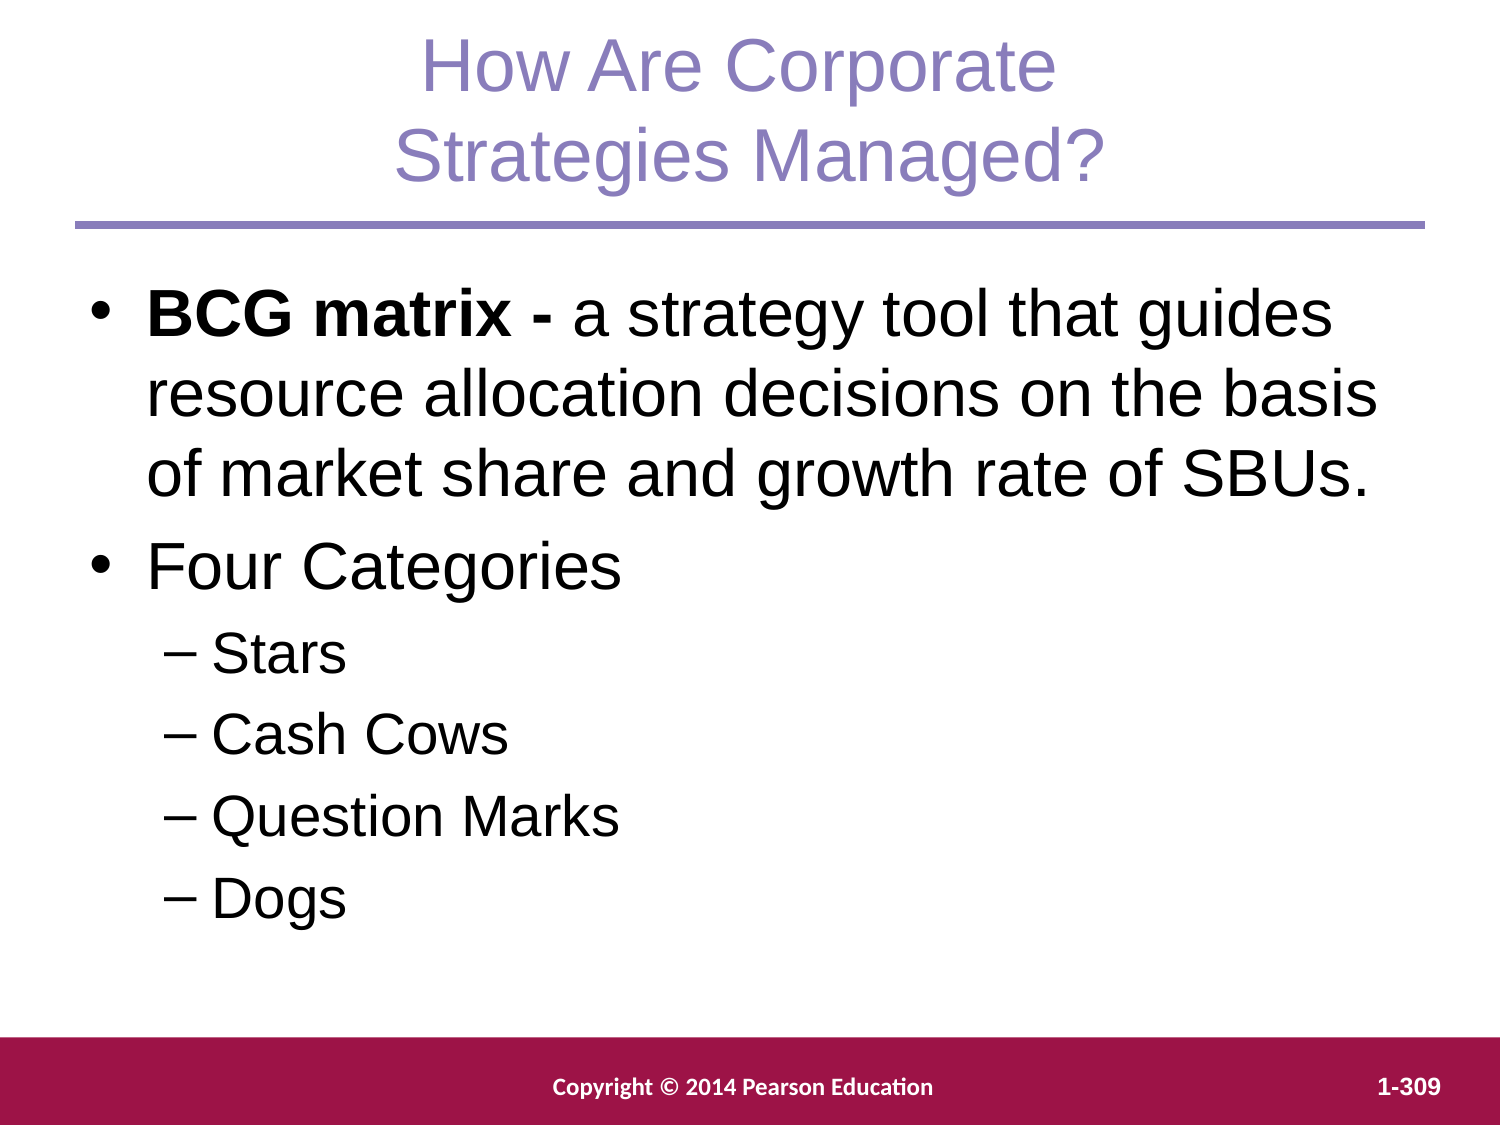

How Are Corporate
Strategies Managed?
BCG matrix - a strategy tool that guides resource allocation decisions on the basis of market share and growth rate of SBUs.
Four Categories
Stars
Cash Cows
Question Marks
Dogs